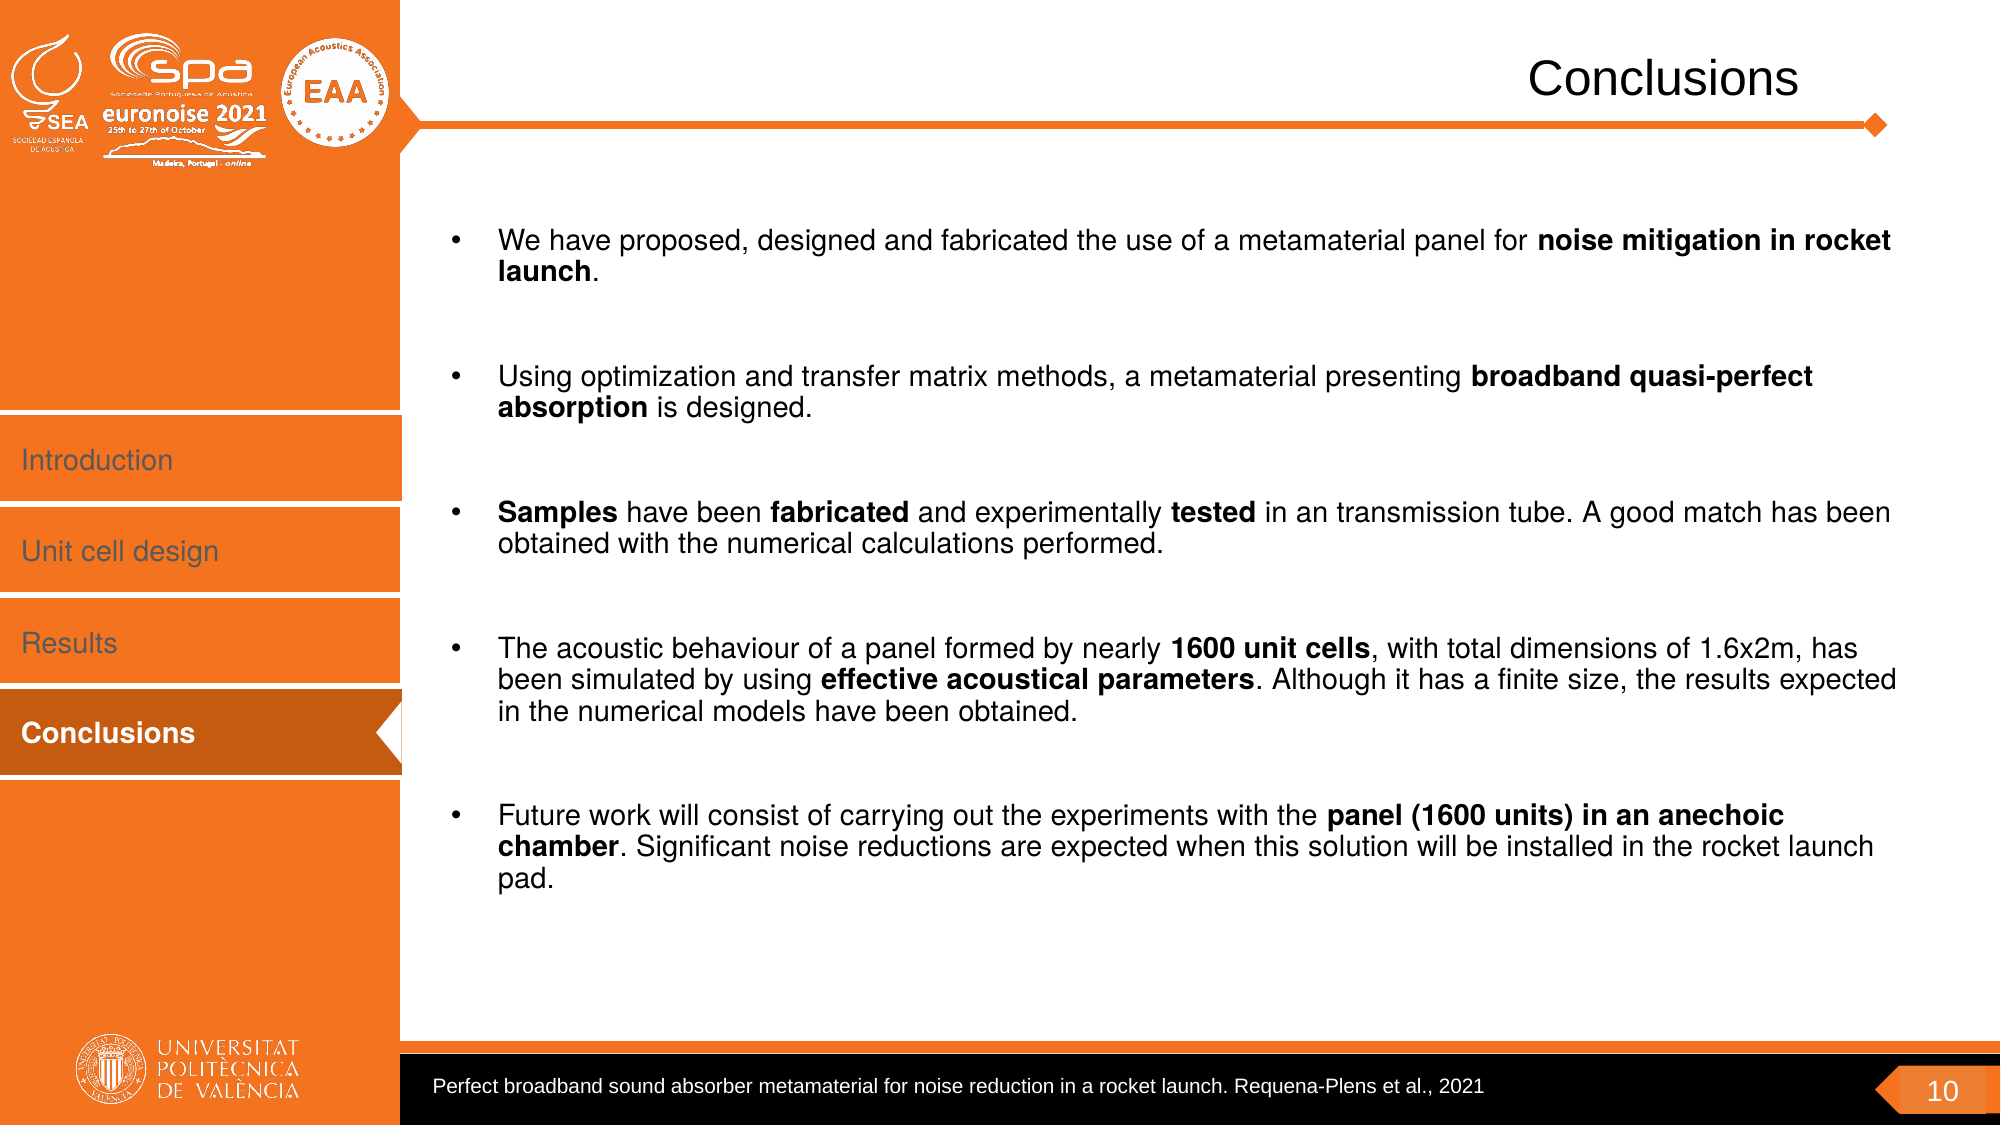

# Conclusions

We have proposed, designed and fabricated the use of a metamaterial panel for noise mitigation in rocket launch.

Using optimization and transfer matrix methods, a metamaterial presenting broadband quasi-perfect absorption is designed.

Samples have been fabricated and experimentally tested in an transmission tube. A good match has been obtained with the numerical calculations performed.

The acoustic behaviour of a panel formed by nearly 1600 unit cells, with total dimensions of 1.6x2m, has been simulated by using effective acoustical parameters. Although it has a finite size, the results expected in the numerical models have been obtained.

Future work will consist of carrying out the experiments with the panel (1600 units) in an anechoic chamber. Significant noise reductions are expected when this solution will be installed in the rocket launch pad.
Perfect broadband sound absorber metamaterial for noise reduction in a rocket launch. Requena-Plens et al., 2021
10